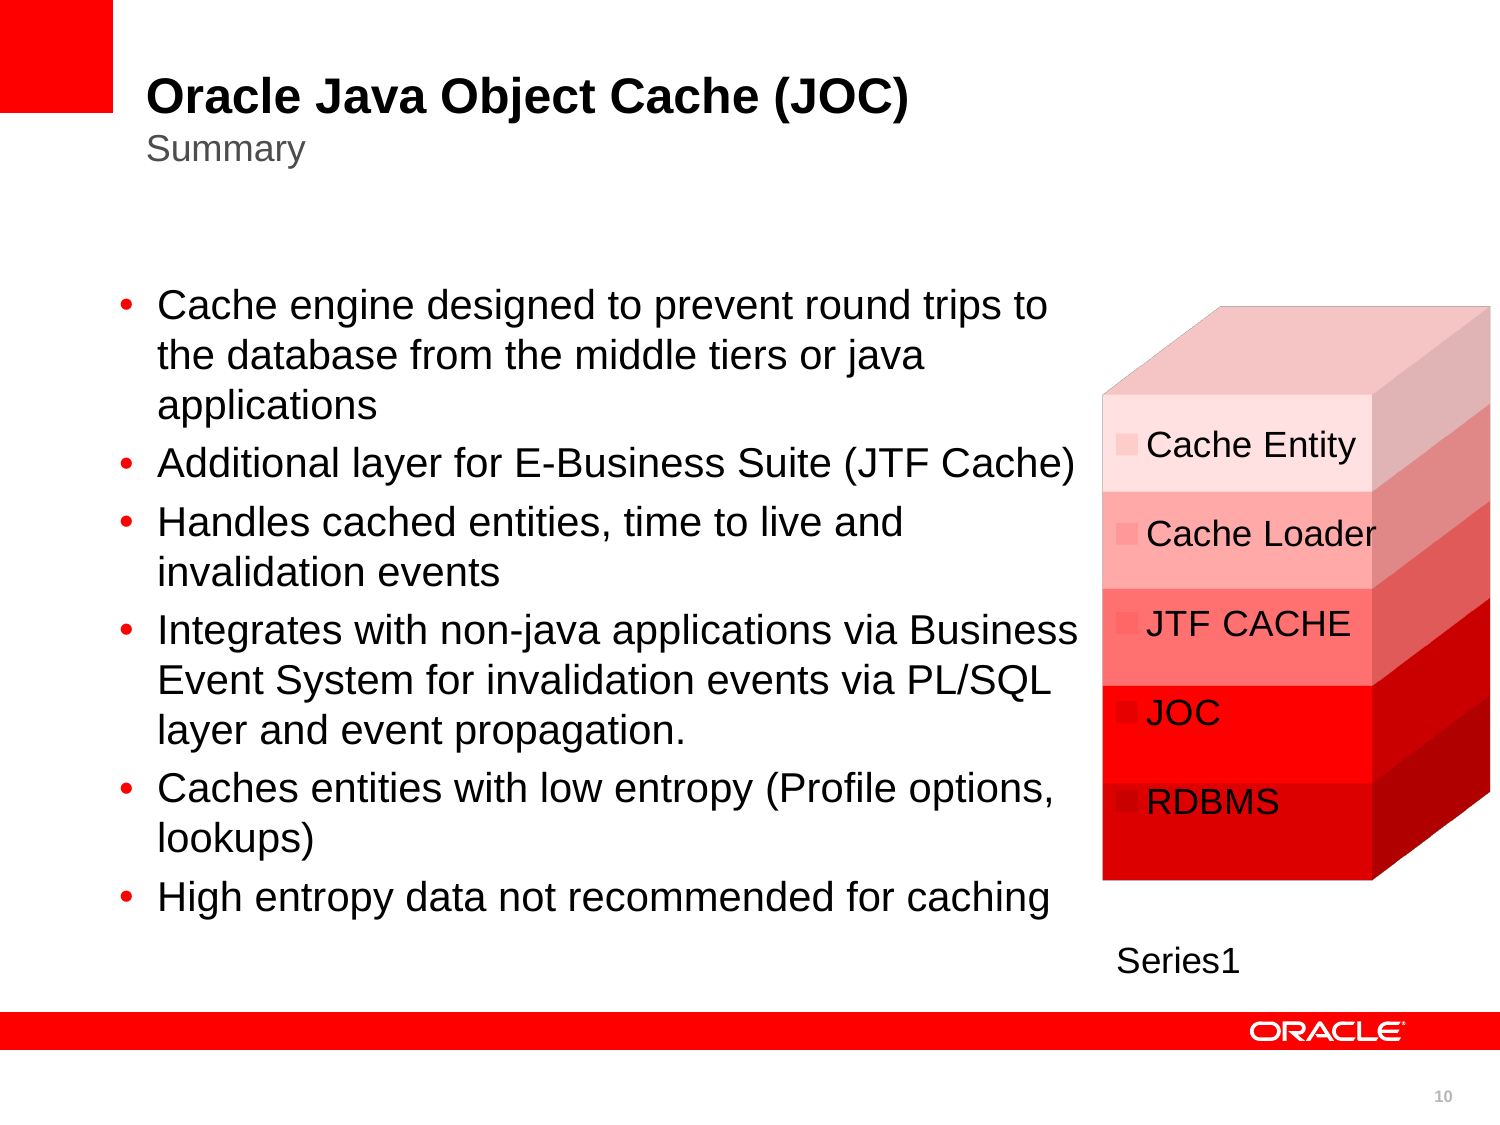

Oracle Java Object Cache (JOC)
Summary

[unsupported chart]

Cache engine designed to prevent round trips to the database from the middle tiers or java applications
Additional layer for E-Business Suite (JTF Cache)
Handles cached entities, time to live and invalidation events
Integrates with non-java applications via Business Event System for invalidation events via PL/SQL layer and event propagation.
Caches entities with low entropy (Profile options, lookups)
High entropy data not recommended for caching